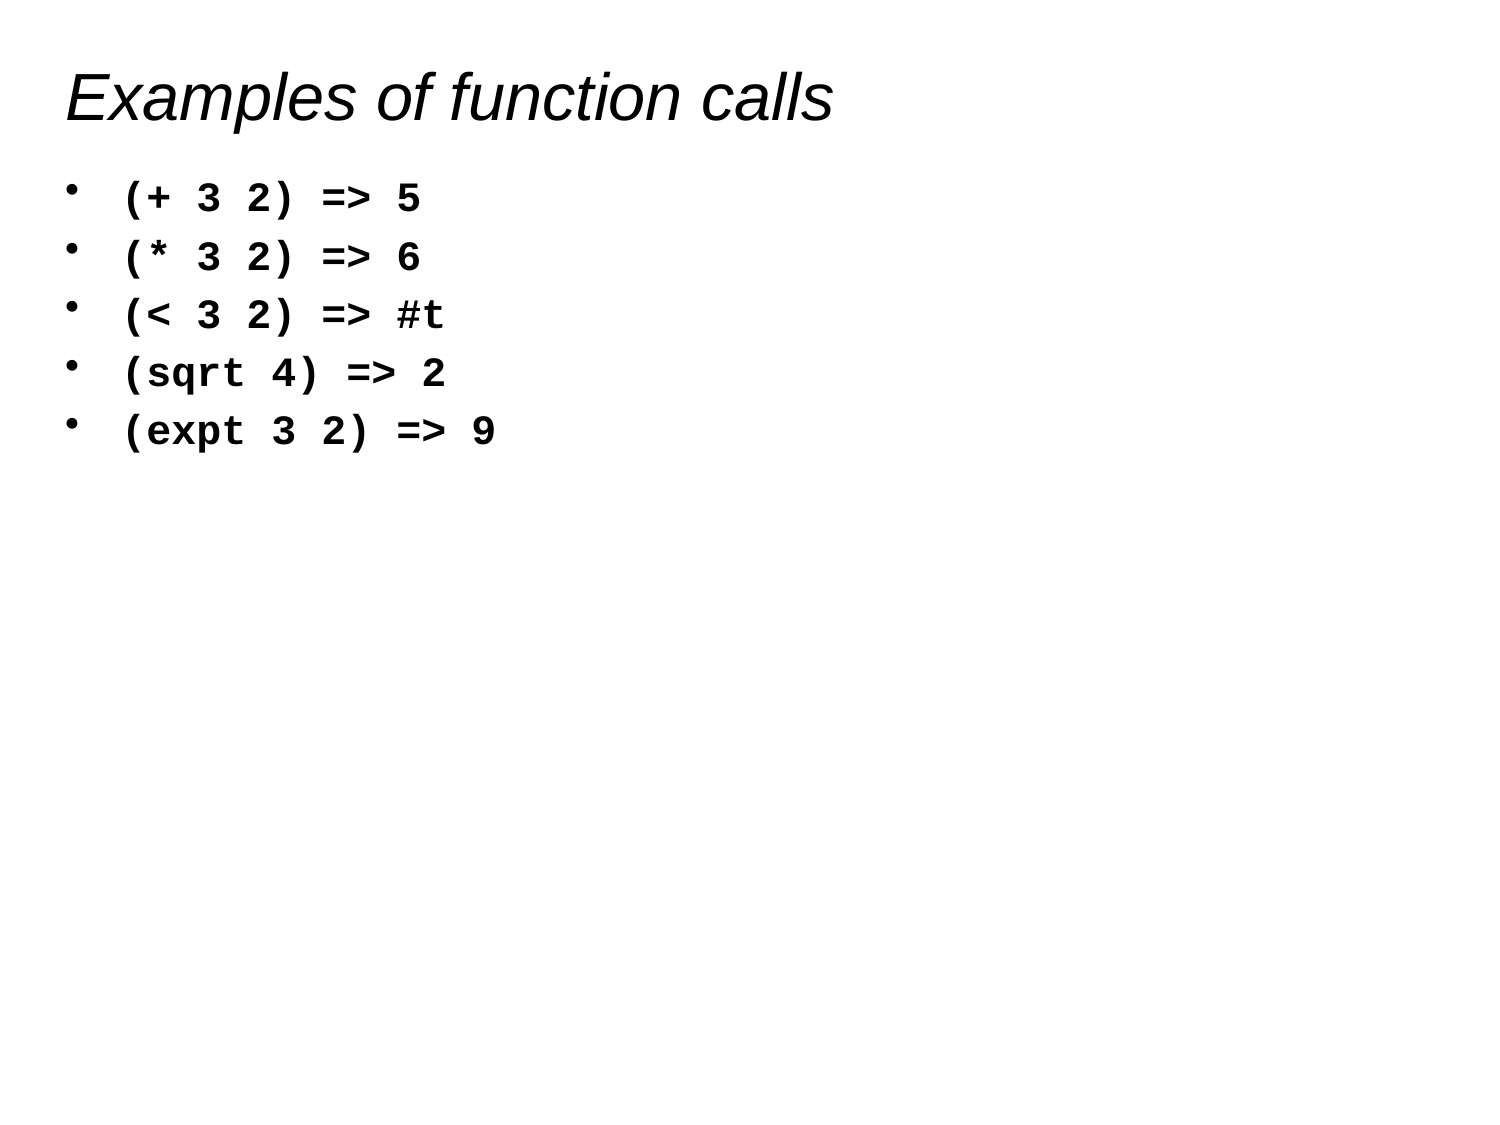

# Examples of function calls
(+ 3 2) => 5
(* 3 2) => 6
(< 3 2) => #t
(sqrt 4) => 2
(expt 3 2) => 9